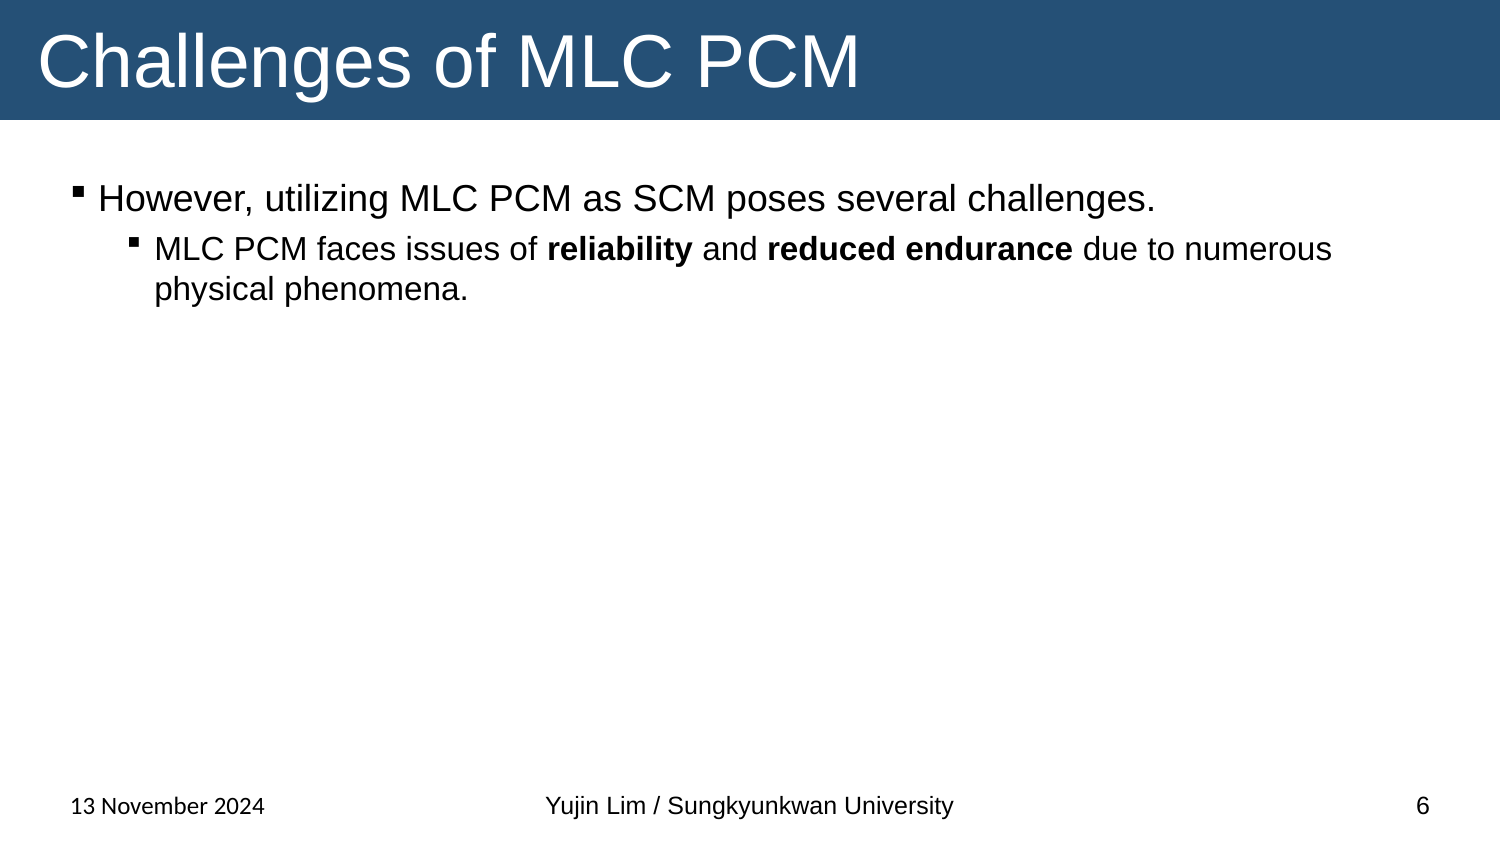

# Challenges of MLC PCM
However, utilizing MLC PCM as SCM poses several challenges.
MLC PCM faces issues of reliability and reduced endurance due to numerous physical phenomena.
13 November 2024
Yujin Lim / Sungkyunkwan University
6